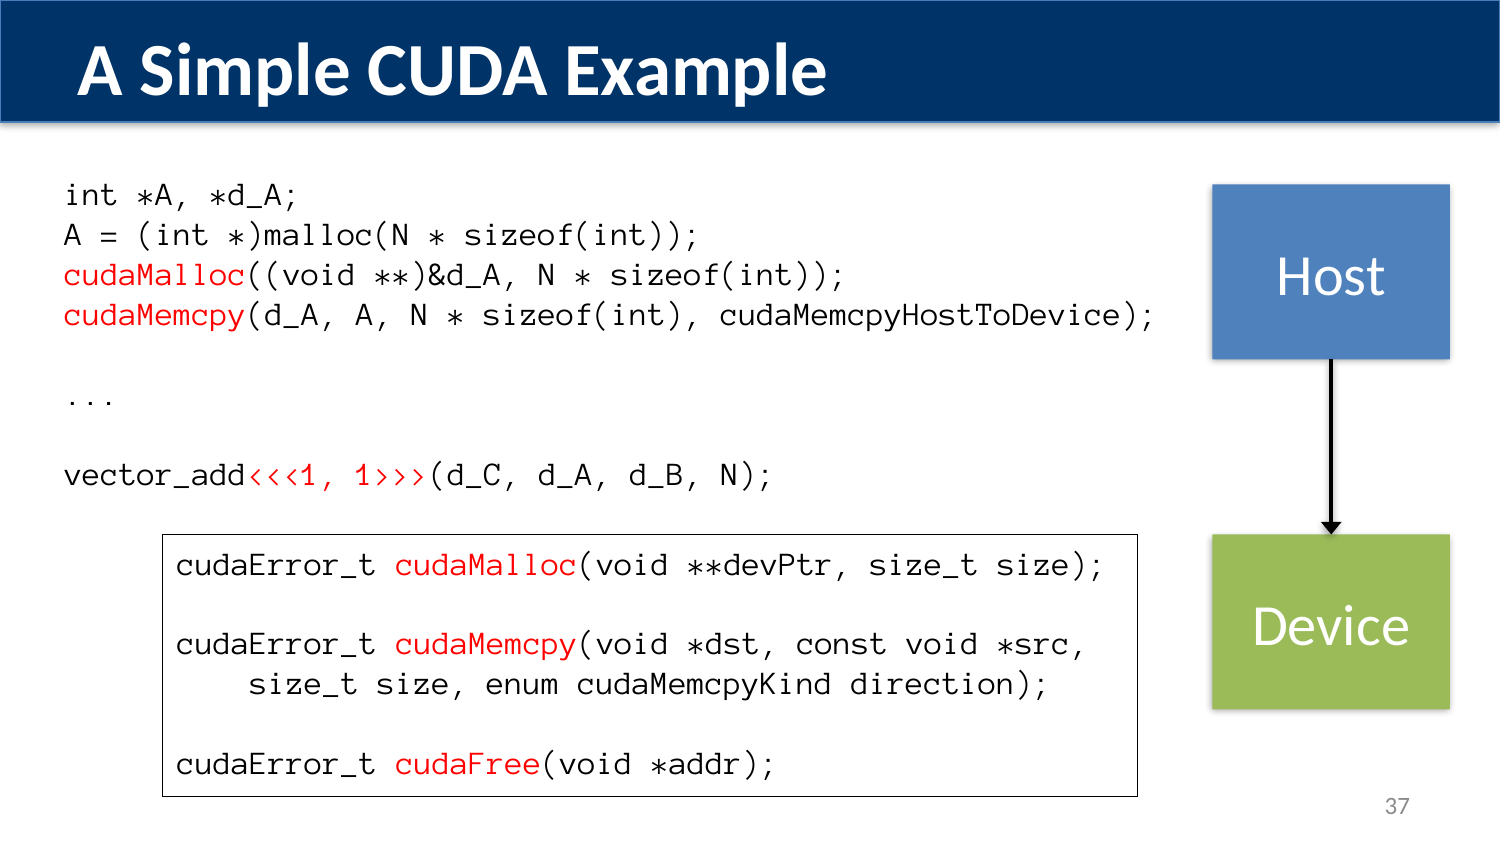

A Simple CUDA Example
int *A, *d_A;
A = (int *)malloc(N * sizeof(int));
cudaMalloc((void **)&d_A, N * sizeof(int));
cudaMemcpy(d_A, A, N * sizeof(int), cudaMemcpyHostToDevice);

...

vector_add<<<1, 1>>>(d_C, d_A, d_B, N);
Host
cudaError_t cudaMalloc(void **devPtr, size_t size);

cudaError_t cudaMemcpy(void *dst, const void *src,
    size_t size, enum cudaMemcpyKind direction);

cudaError_t cudaFree(void *addr);
Device
37